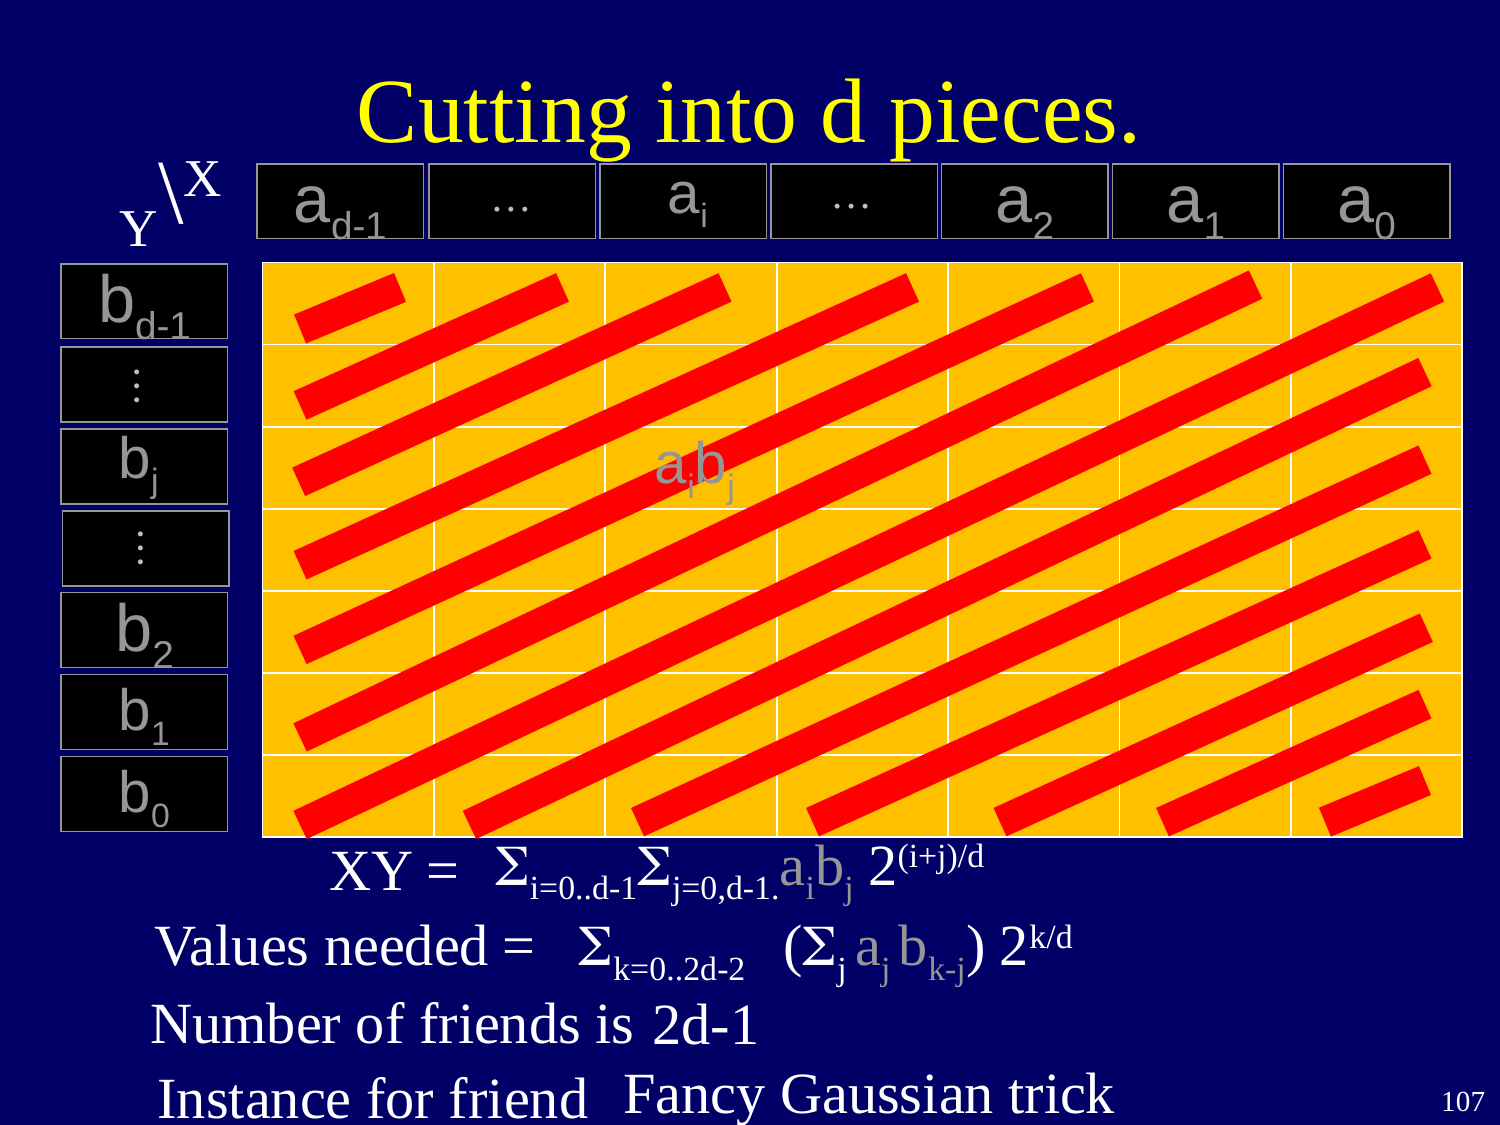

Cutting into d pieces.
Y\X
ai
…
…
ad-1

a2
a1
a0
|  |  |  |  |  |  |  |
| --- | --- | --- | --- | --- | --- | --- |
|  |  |  |  |  |  |  |
|  |  |  |  |  |  |  |
|  |  |  |  |  |  |  |
|  |  |  |  |  |  |  |
|  |  |  |  |  |  |  |
|  |  |  |  |  |  |  |
bd-1
=  Σk=0..2d-2  (Σj aj bk-j) 2k/d

…
bj
aibj

…
b2
b1
b0
 Σi=0..d-1Σj=0,d-1.aibj 2(i+j)/d
XY =
Values needed
Number of friends is
2d-1
Fancy Gaussian trick
Instance for friend